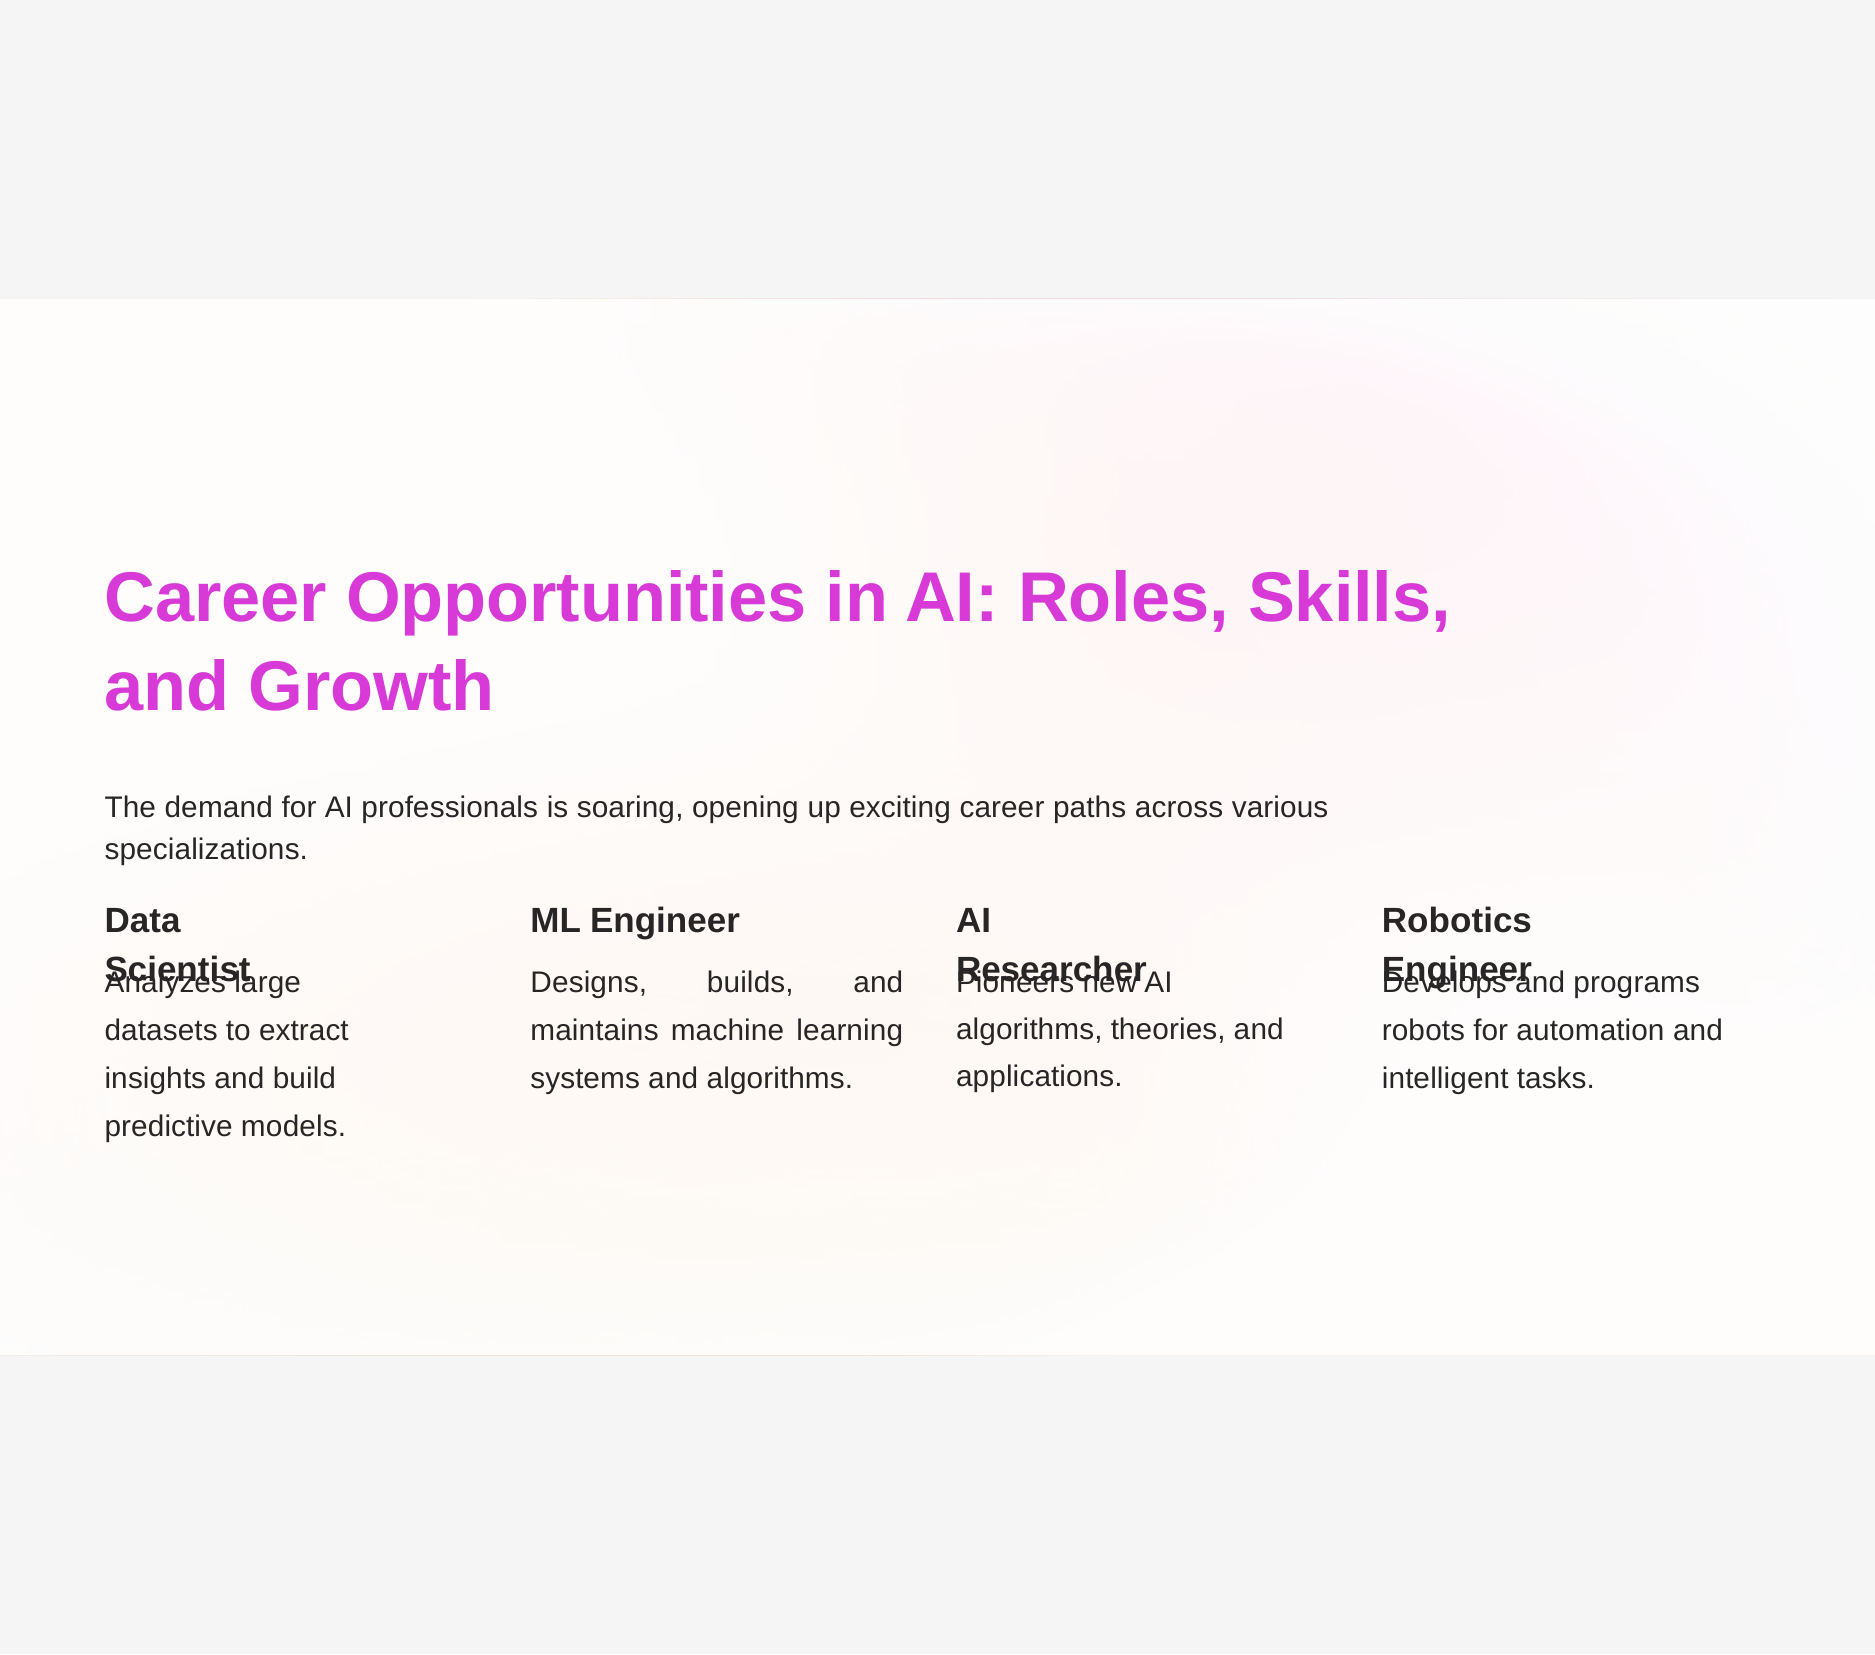

Career Opportunities in AI: Roles, Skills, and Growth

The demand for AI professionals is soaring, opening up exciting career paths across various specializations.
Data Scientist
ML Engineer
AI Researcher
Robotics Engineer
Analyzes large datasets to extract insights and build predictive models.
Designs, builds, and maintains machine learning systems and algorithms.
Develops and programs robots for automation and intelligent tasks.
Pioneers new AI algorithms, theories, and applications.